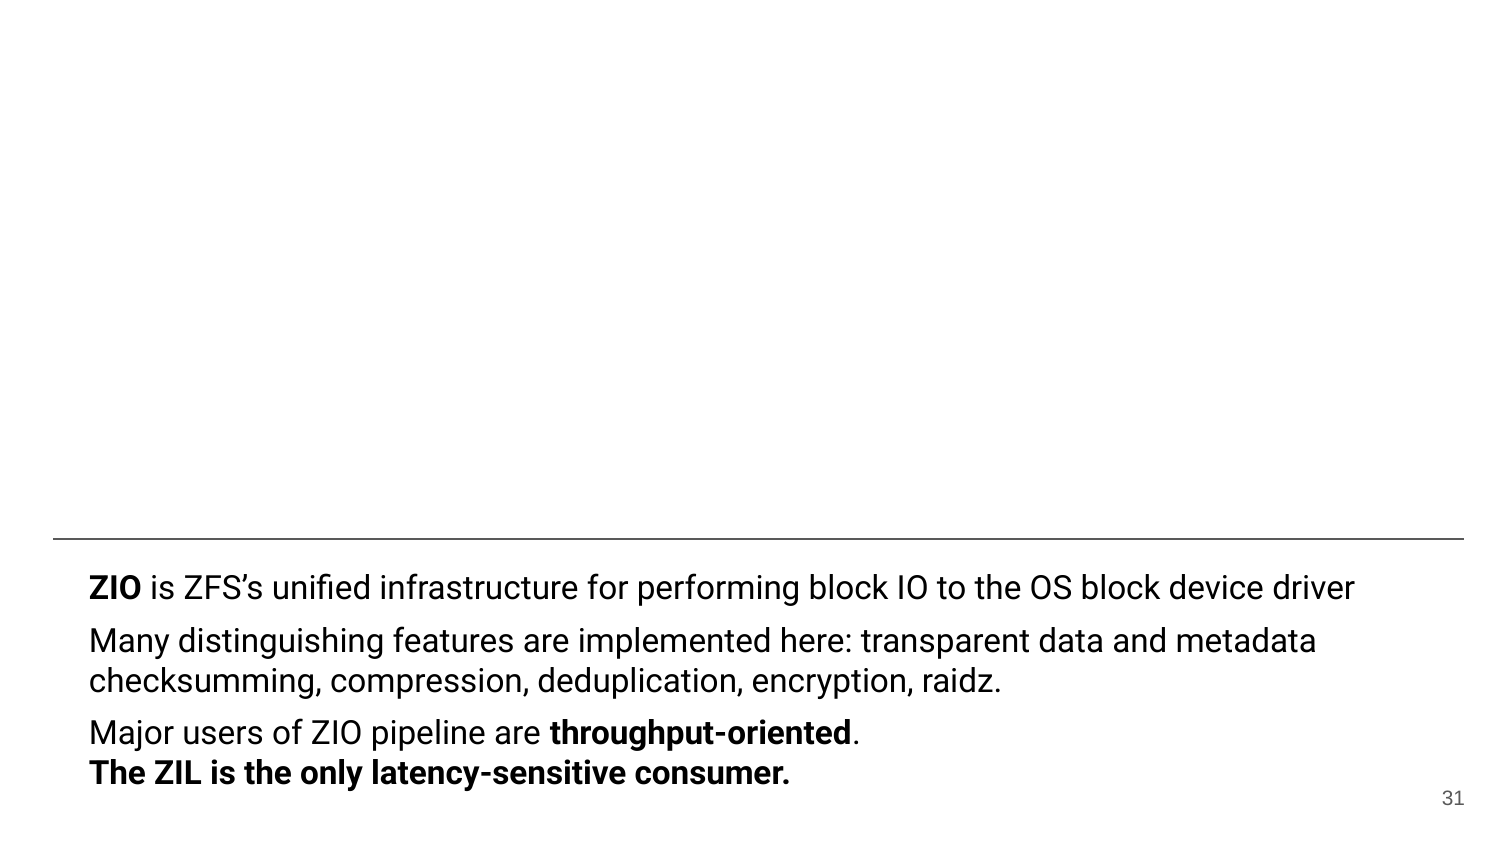

ZIO is ZFS’s unified infrastructure for performing block IO to the OS block device driver
Many distinguishing features are implemented here: transparent data and metadata checksumming, compression, deduplication, encryption, raidz.
Major users of ZIO pipeline are throughput-oriented.
The ZIL is the only latency-sensitive consumer.

31